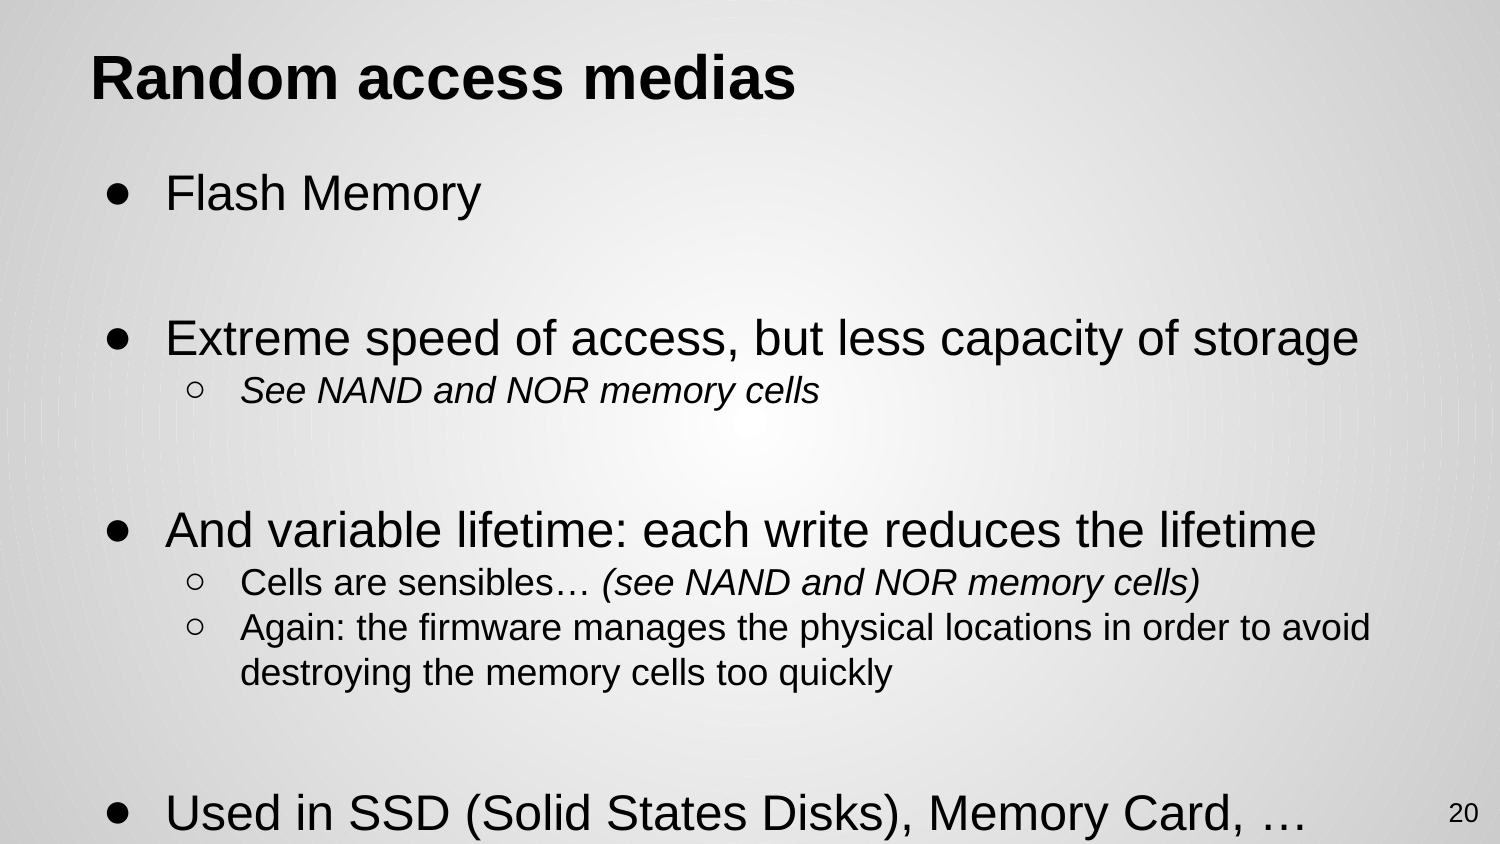

# Random access medias
Flash Memory

Extreme speed of access, but less capacity of storage
See NAND and NOR memory cells

And variable lifetime: each write reduces the lifetime
Cells are sensibles… (see NAND and NOR memory cells)
Again: the firmware manages the physical locations in order to avoid destroying the memory cells too quickly

Used in SSD (Solid States Disks), Memory Card, …

20